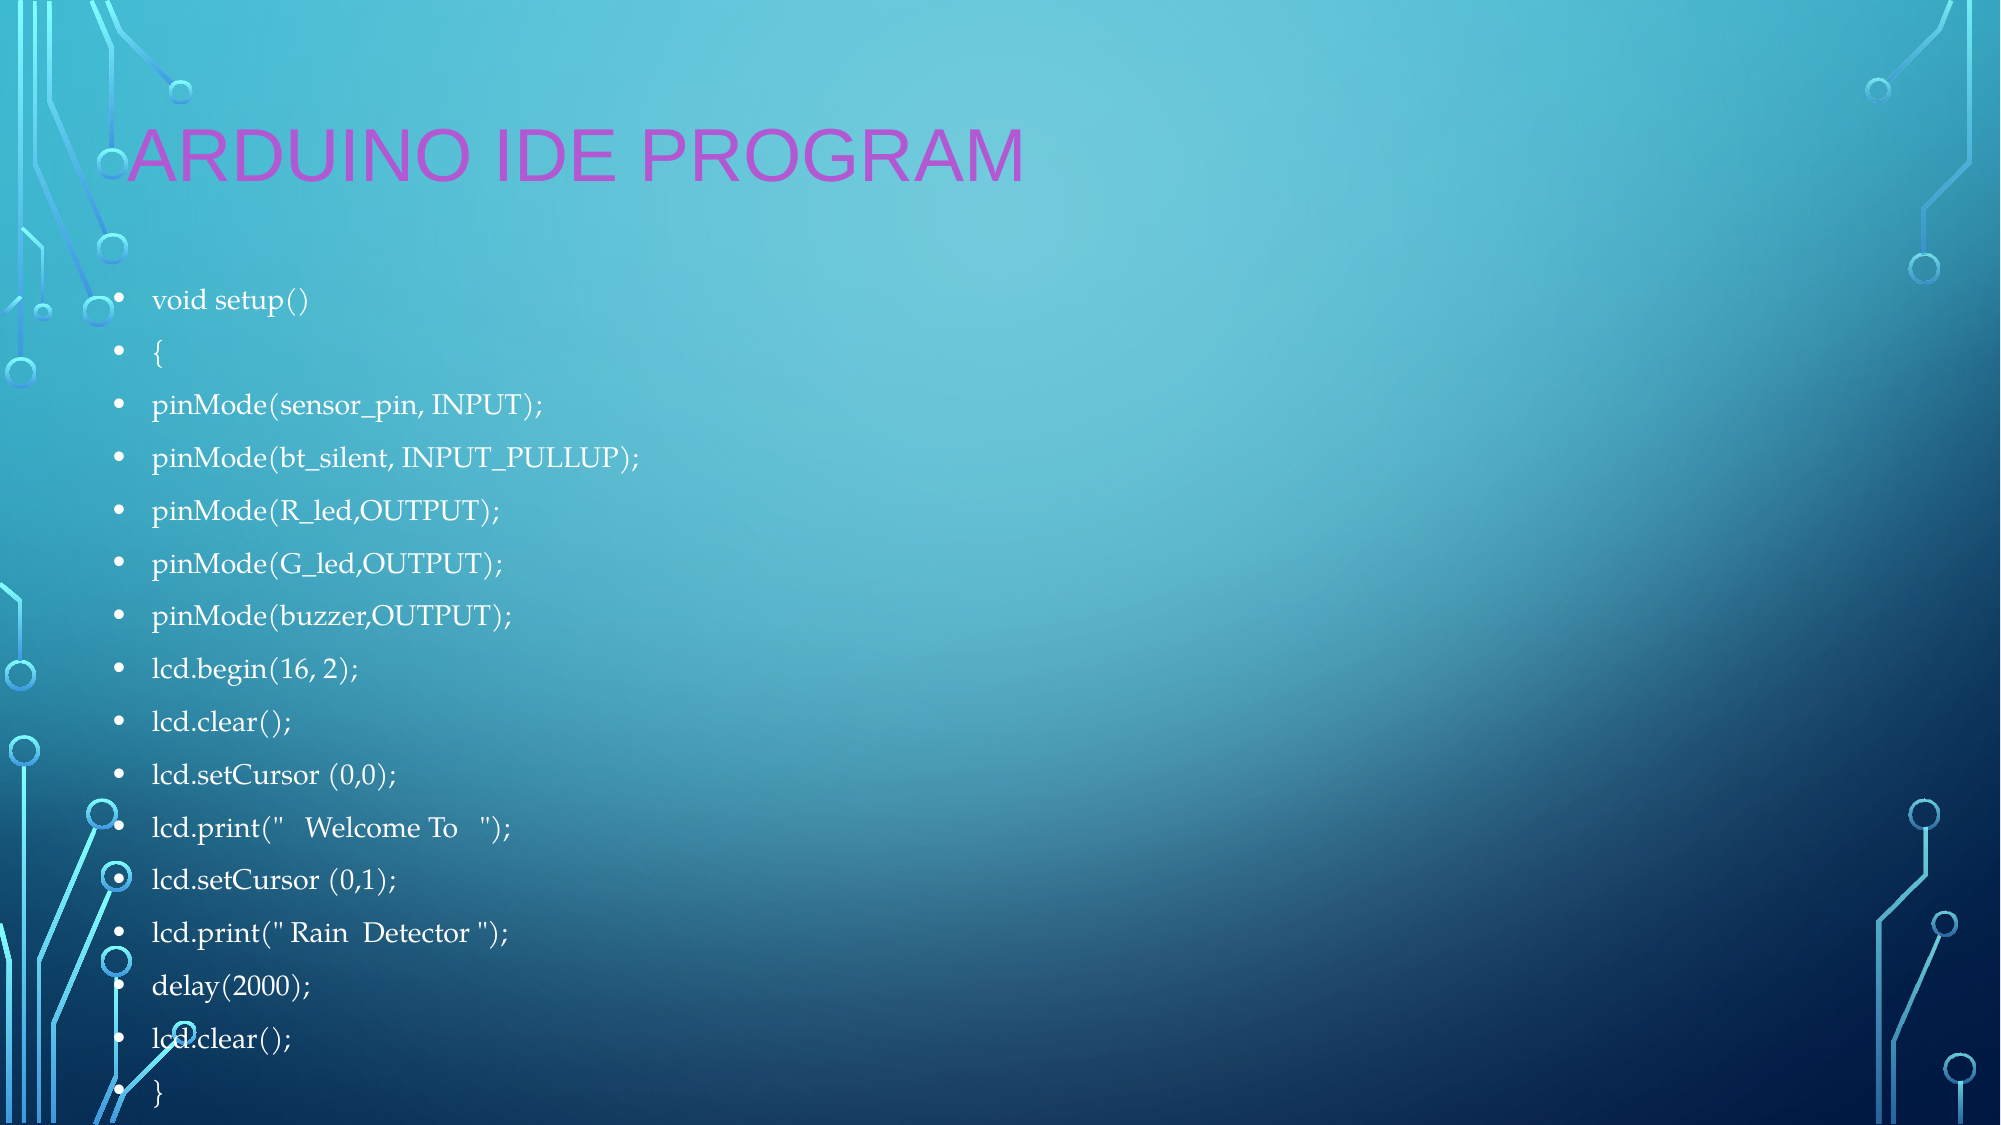

# Arduino ide program
void setup()
{
pinMode(sensor_pin, INPUT);
pinMode(bt_silent, INPUT_PULLUP);
pinMode(R_led,OUTPUT);
pinMode(G_led,OUTPUT);
pinMode(buzzer,OUTPUT);
lcd.begin(16, 2);
lcd.clear();
lcd.setCursor (0,0);
lcd.print("   Welcome To   ");
lcd.setCursor (0,1);
lcd.print(" Rain  Detector ");
delay(2000);
lcd.clear();
}